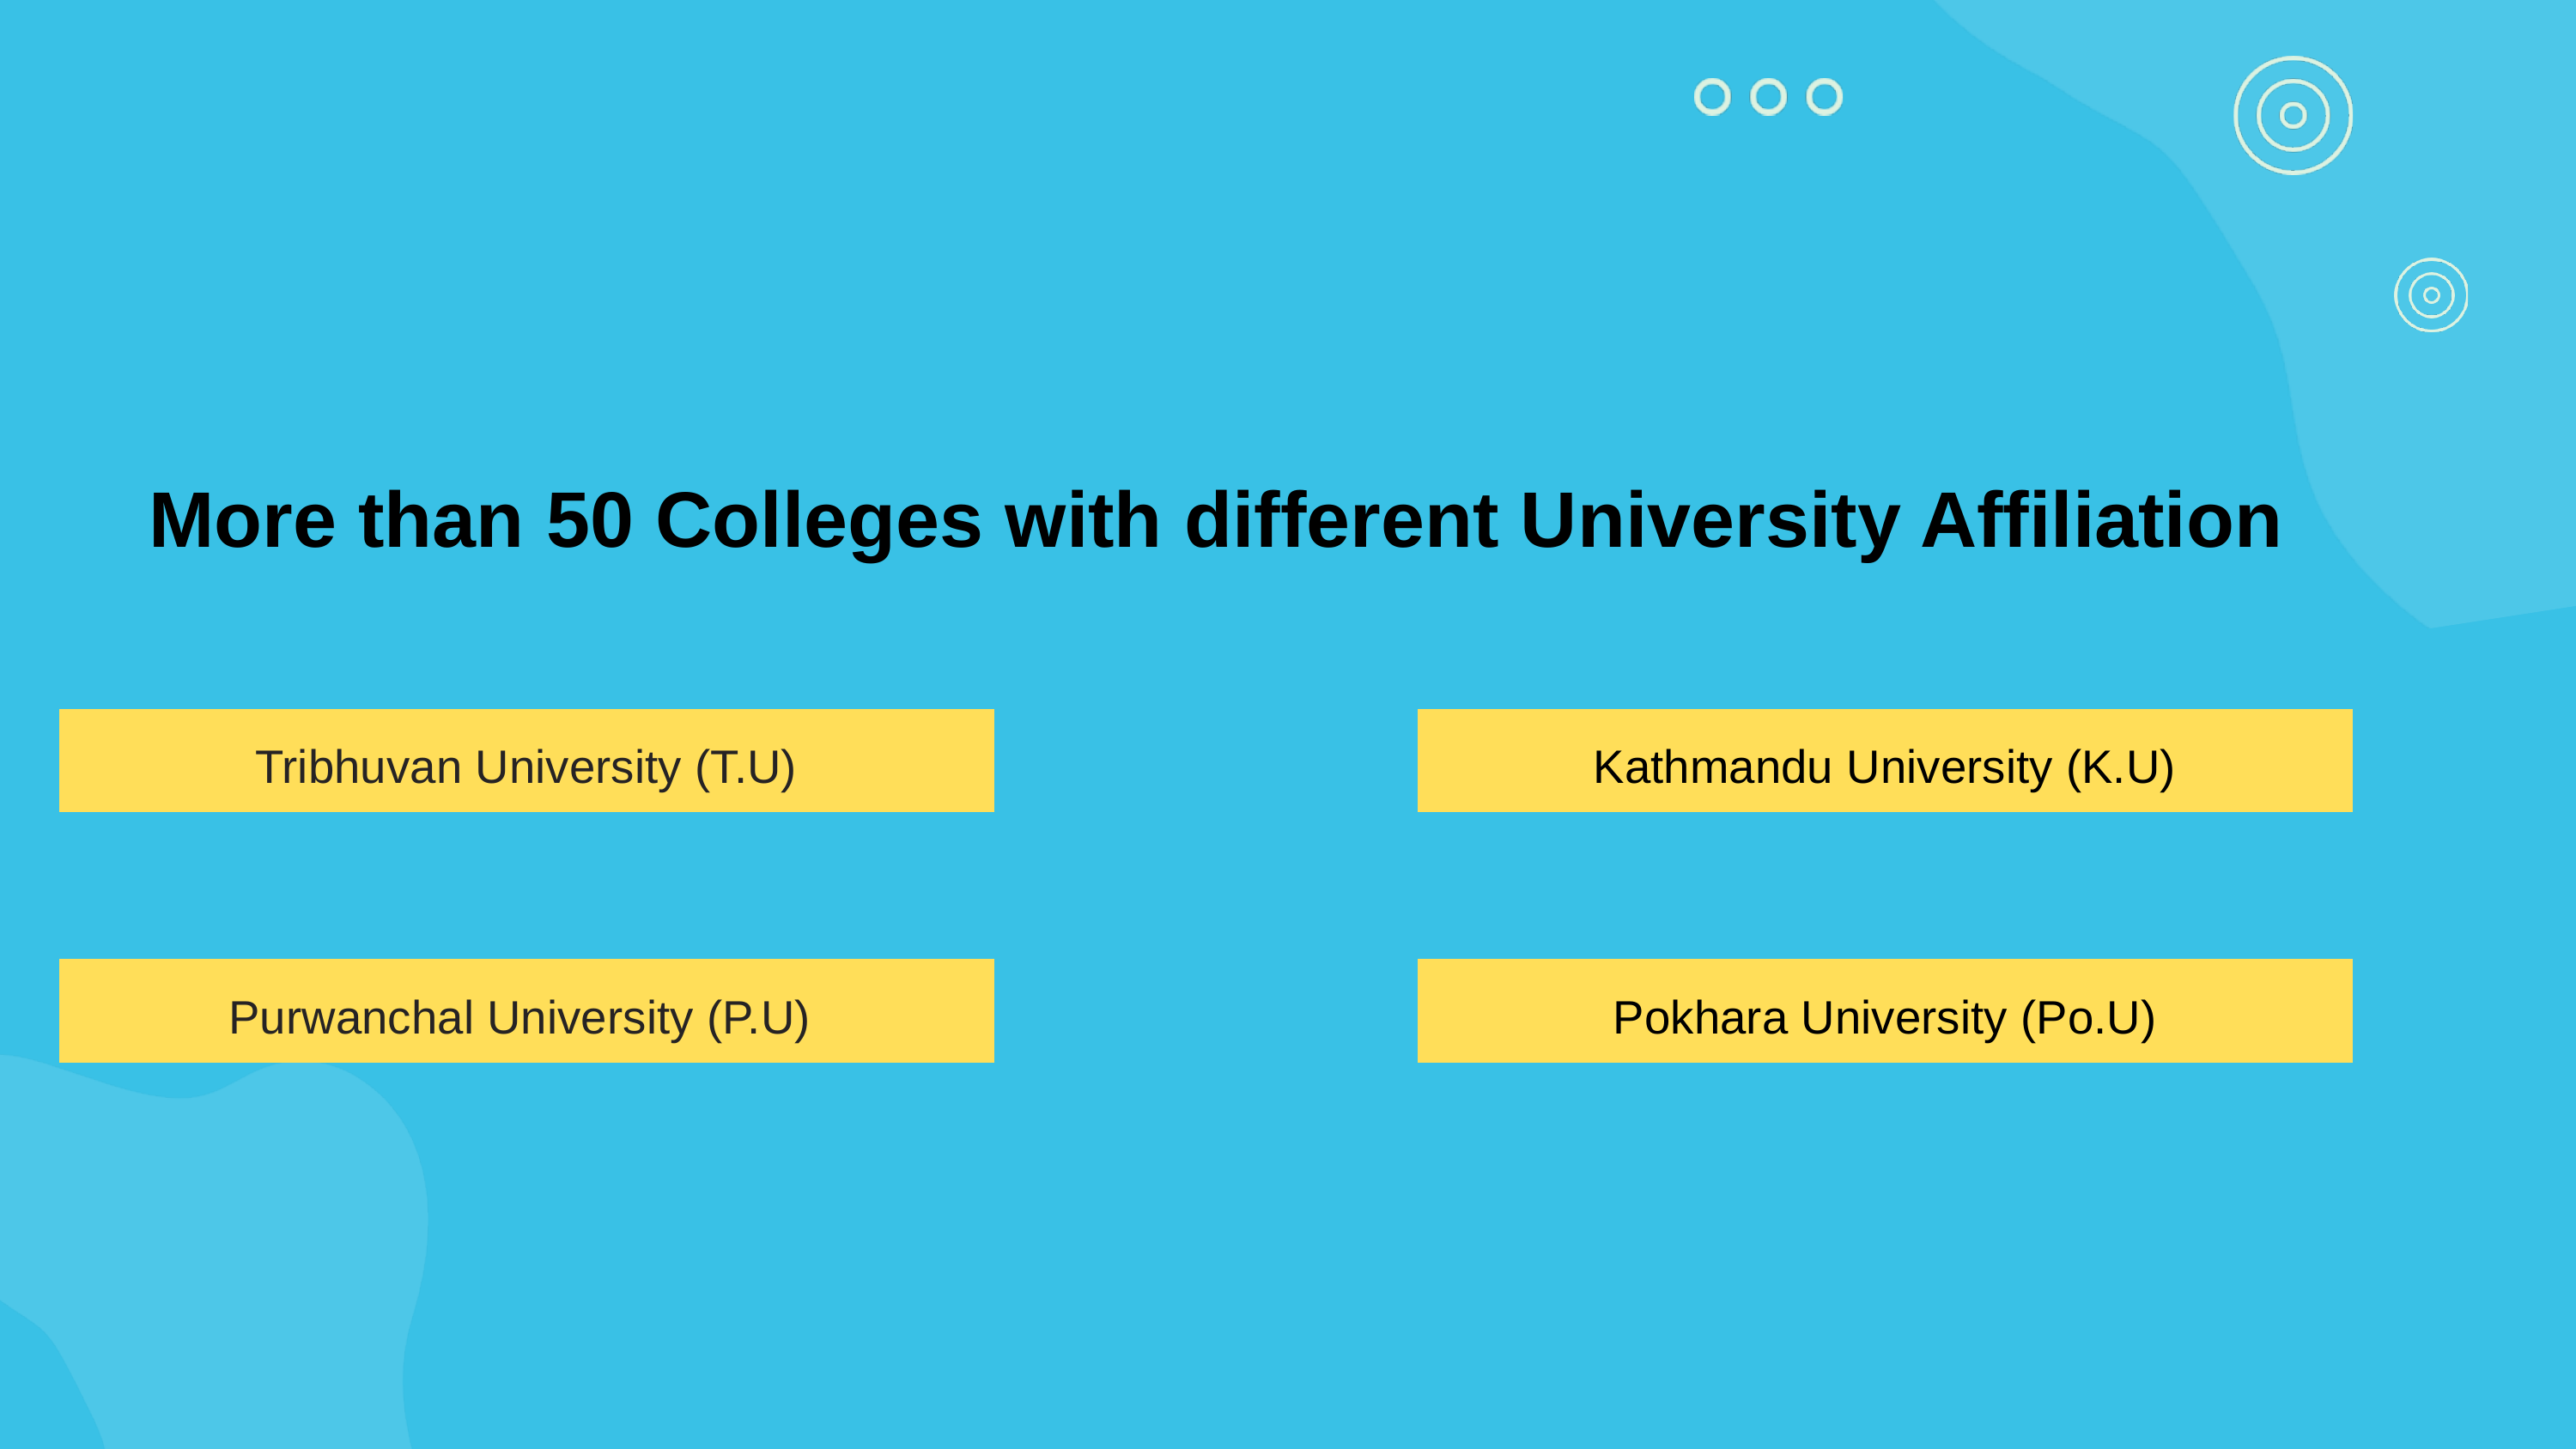

More than 50 Colleges with different University Affiliation

Tribhuvan University (T.U)
Kathmandu University (K.U)

Purwanchal University (P.U)
Pokhara University (Po.U)